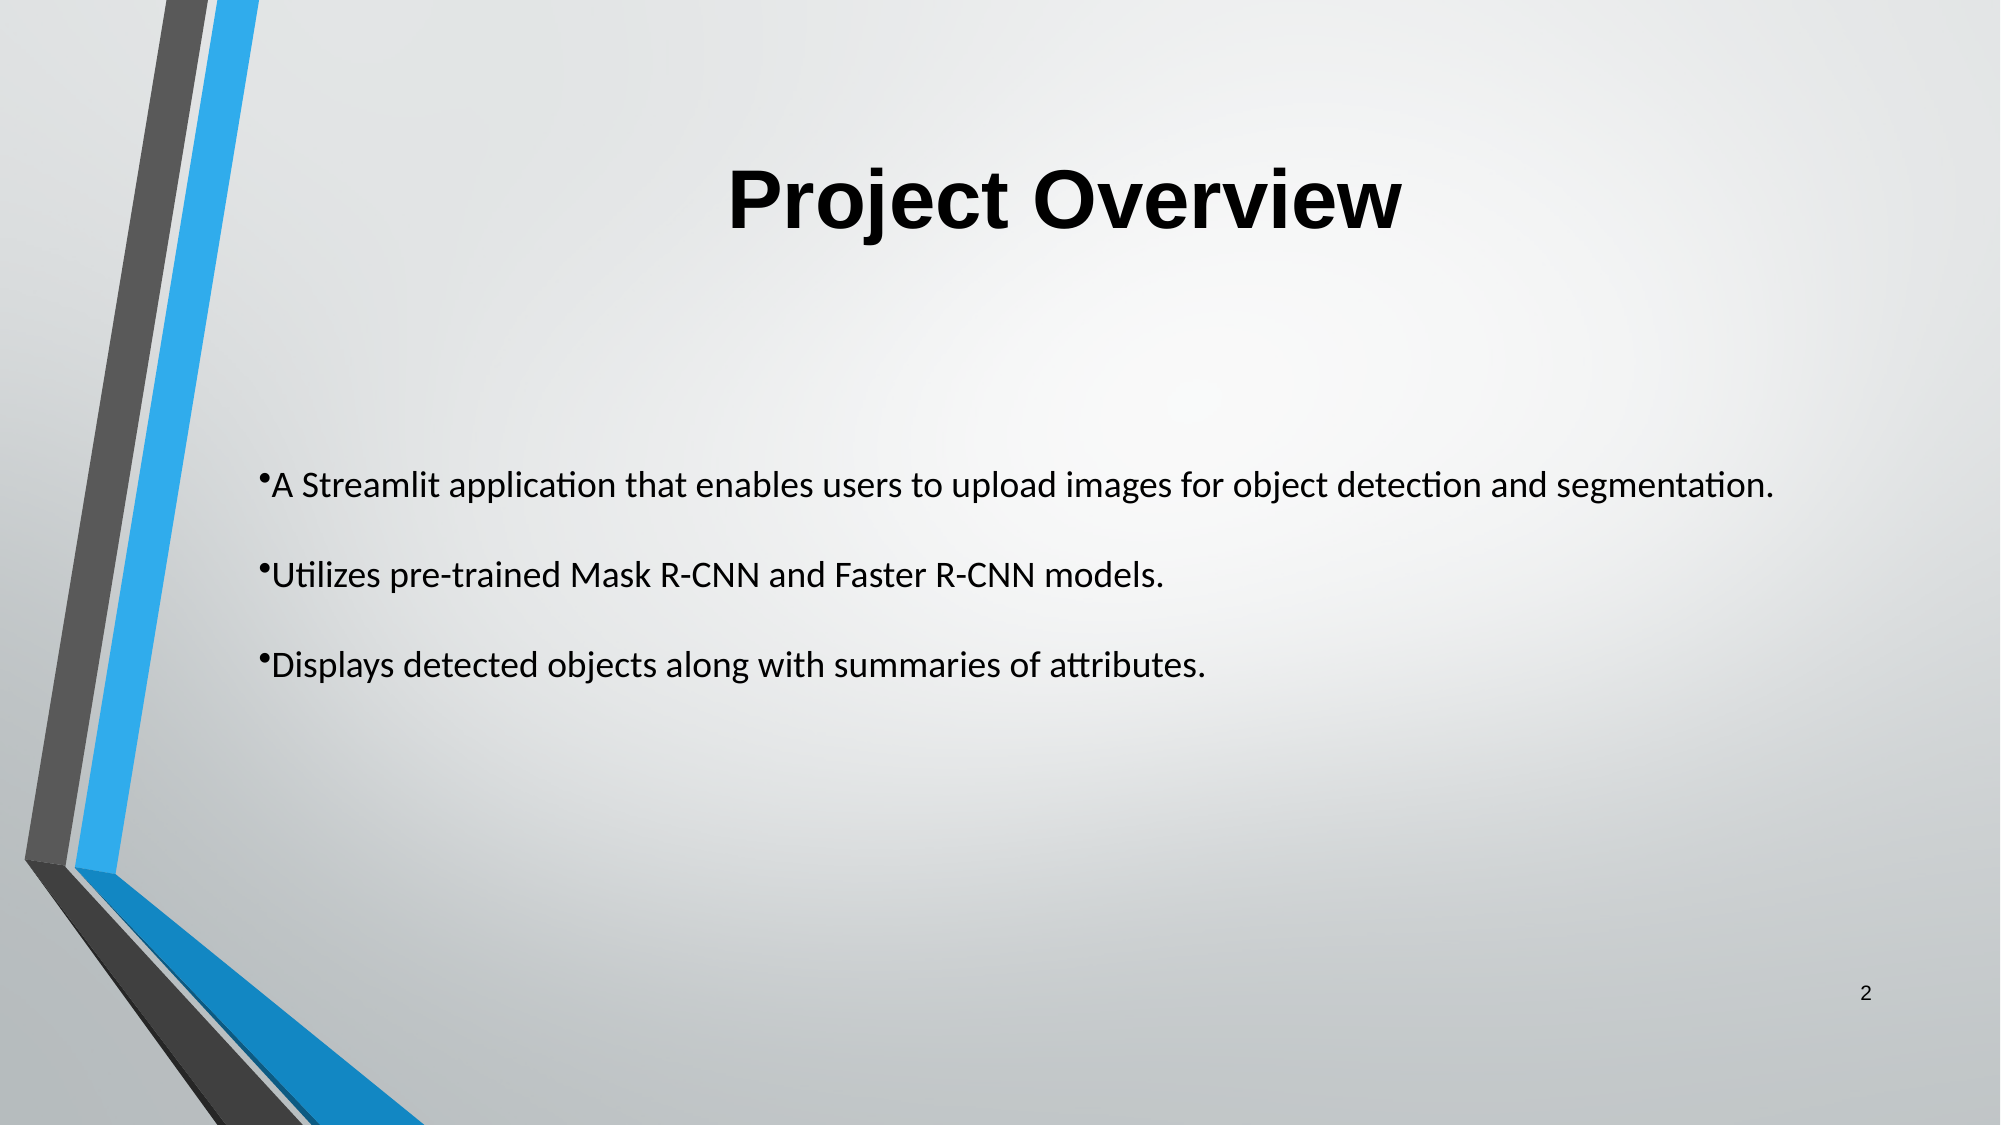

# Project Overview

A Streamlit application that enables users to upload images for object detection and segmentation.

Utilizes pre-trained Mask R-CNN and Faster R-CNN models.

Displays detected objects along with summaries of attributes.
2